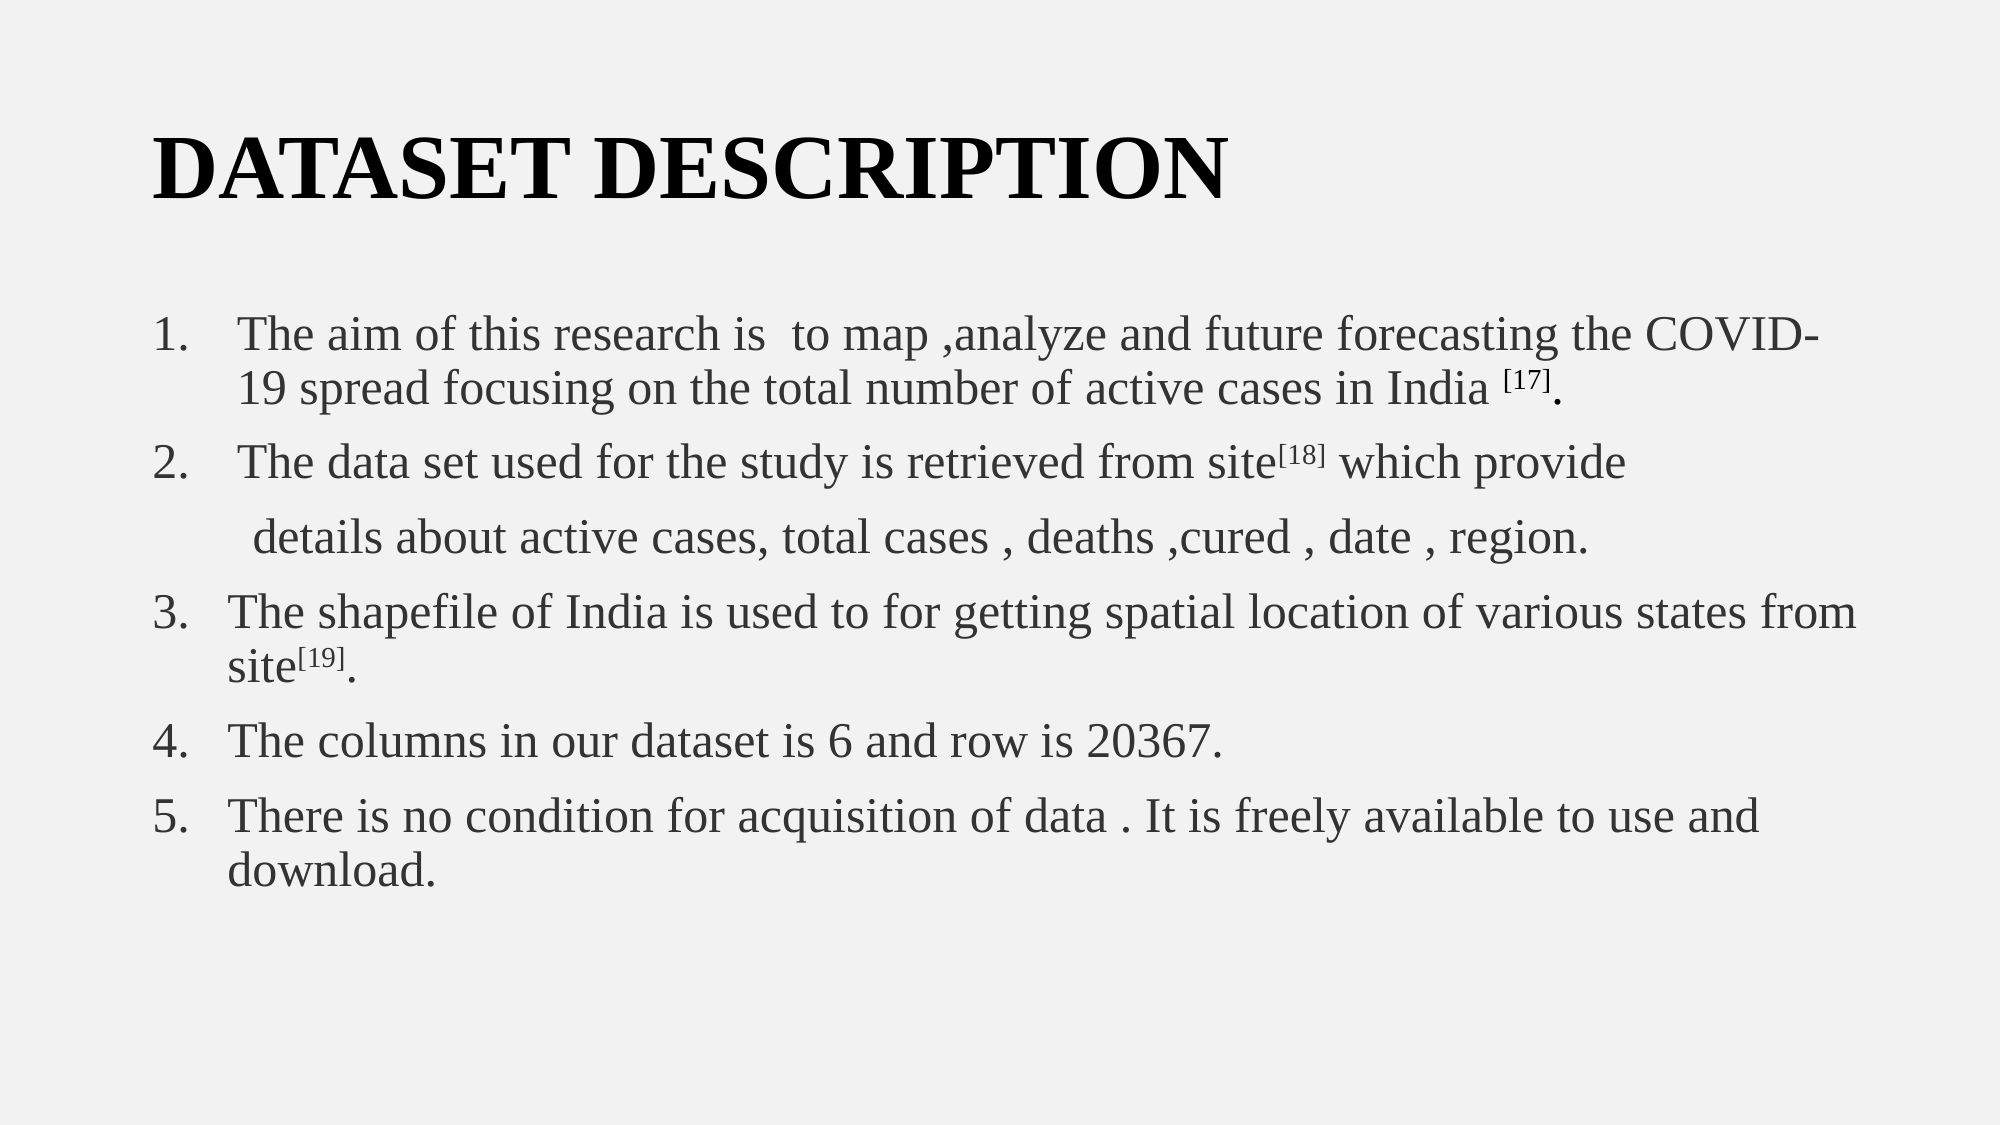

# DATASET DESCRIPTION
The aim of this research is  to map ,analyze and future forecasting the COVID-19 spread focusing on the total number of active cases in India [17].
The data set used for the study is retrieved from site[18] which provide
        details about active cases, total cases , deaths ,cured , date , region.
The shapefile of India is used to for getting spatial location of various states from site[19].
The columns in our dataset is 6 and row is 20367.
There is no condition for acquisition of data . It is freely available to use and download.